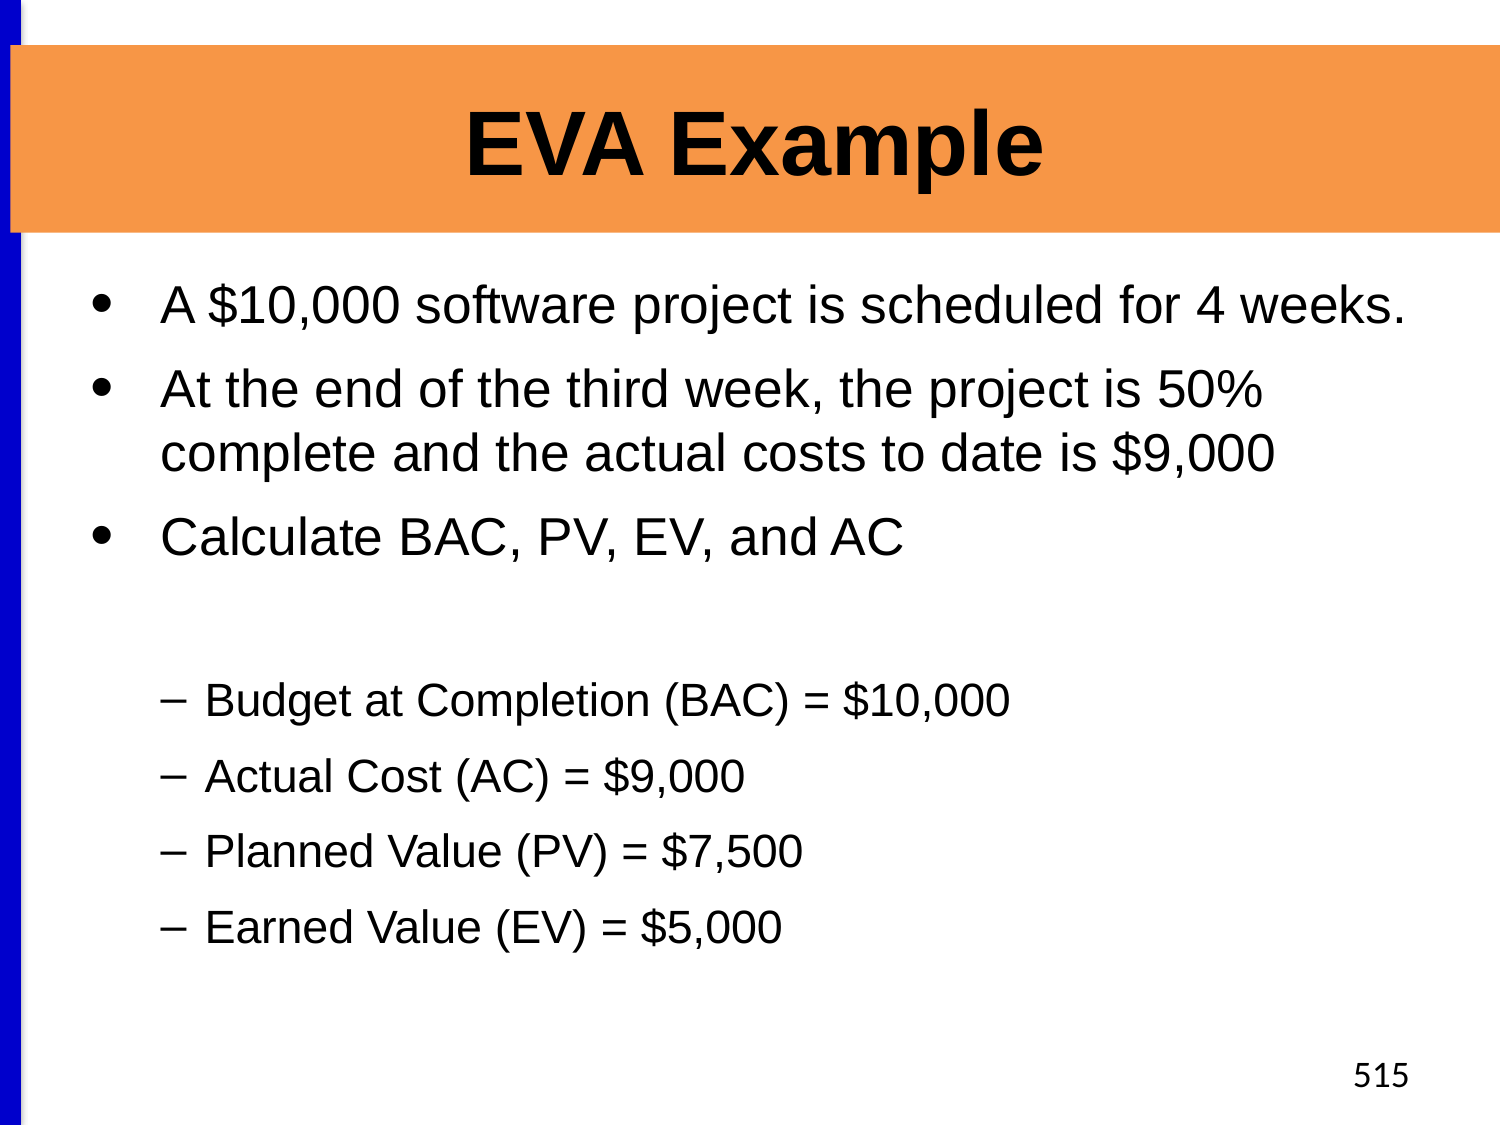

# EVA Example
A $10,000 software project is scheduled for 4 weeks.
At the end of the third week, the project is 50% complete and the actual costs to date is $9,000
Calculate BAC, PV, EV, and AC

Budget at Completion (BAC) = $10,000
Actual Cost (AC) = $9,000
Planned Value (PV) = $7,500
Earned Value (EV) = $5,000
515